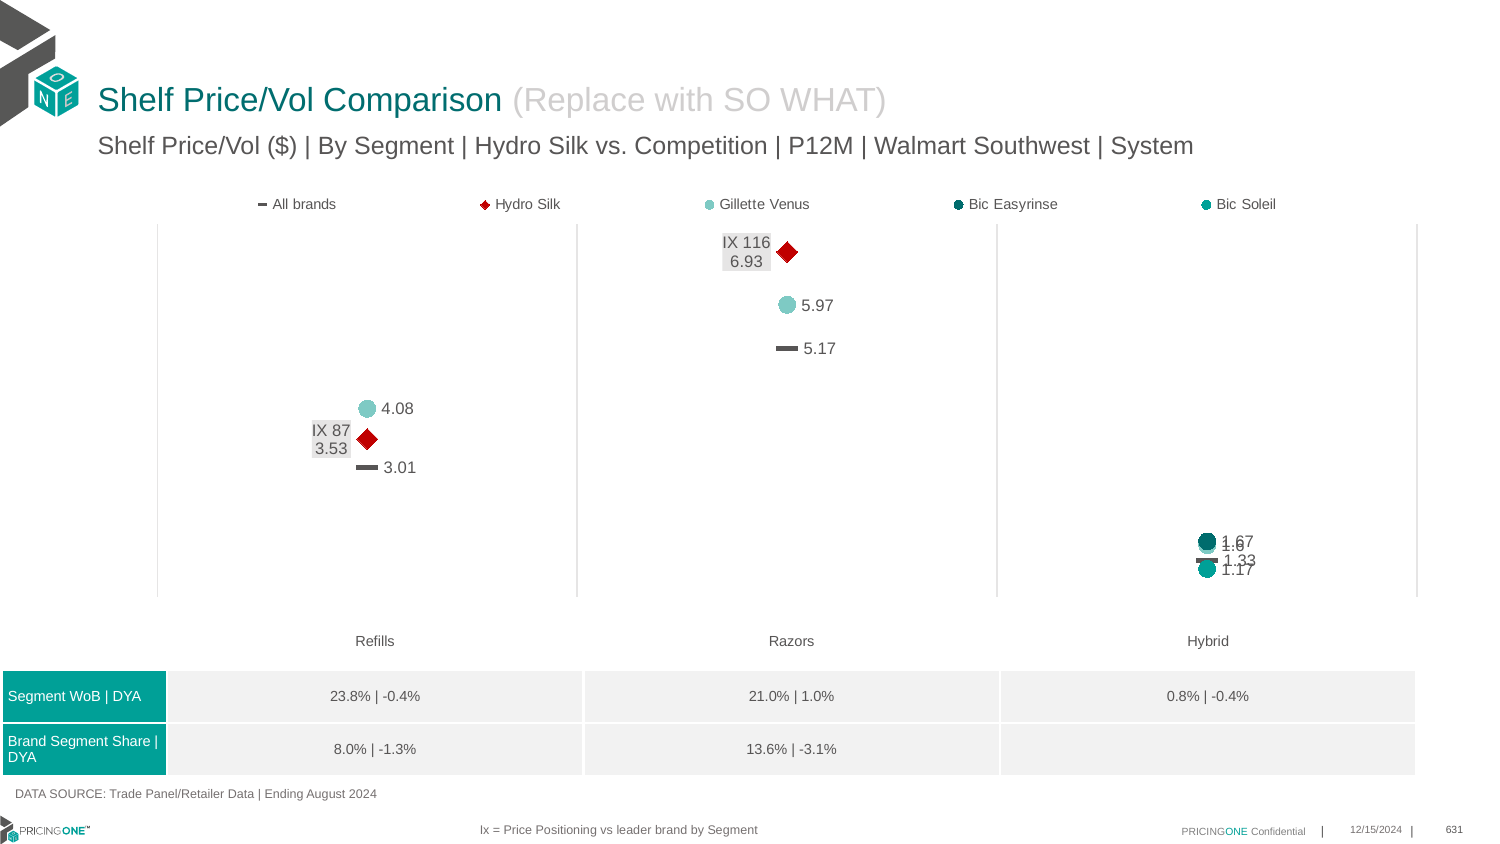

# Shelf Price/Vol Comparison (Replace with SO WHAT)
Shelf Price/Vol ($) | By Segment | Hydro Silk vs. Competition | P12M | Walmart Southwest | System

### Chart

| Category | All brands | Hydro Silk | Gillette Venus | Bic Easyrinse | Bic Soleil |
|---|---|---|---|---|---|
| IX 87 | 3.01 | 3.53 | 4.08 | None | None |
| IX 116 | 5.17 | 6.93 | 5.97 | None | None |
| None | 1.33 | None | 1.6 | 1.67 | 1.17 |
|  | Refills | Razors | Hybrid |
| --- | --- | --- | --- |
| Segment WoB | DYA | 23.8% | -0.4% | 21.0% | 1.0% | 0.8% | -0.4% |
| Brand Segment Share | DYA | 8.0% | -1.3% | 13.6% | -3.1% |  |
DATA SOURCE: Trade Panel/Retailer Data | Ending August 2024
Ix = Price Positioning vs leader brand by Segment
12/15/2024
631